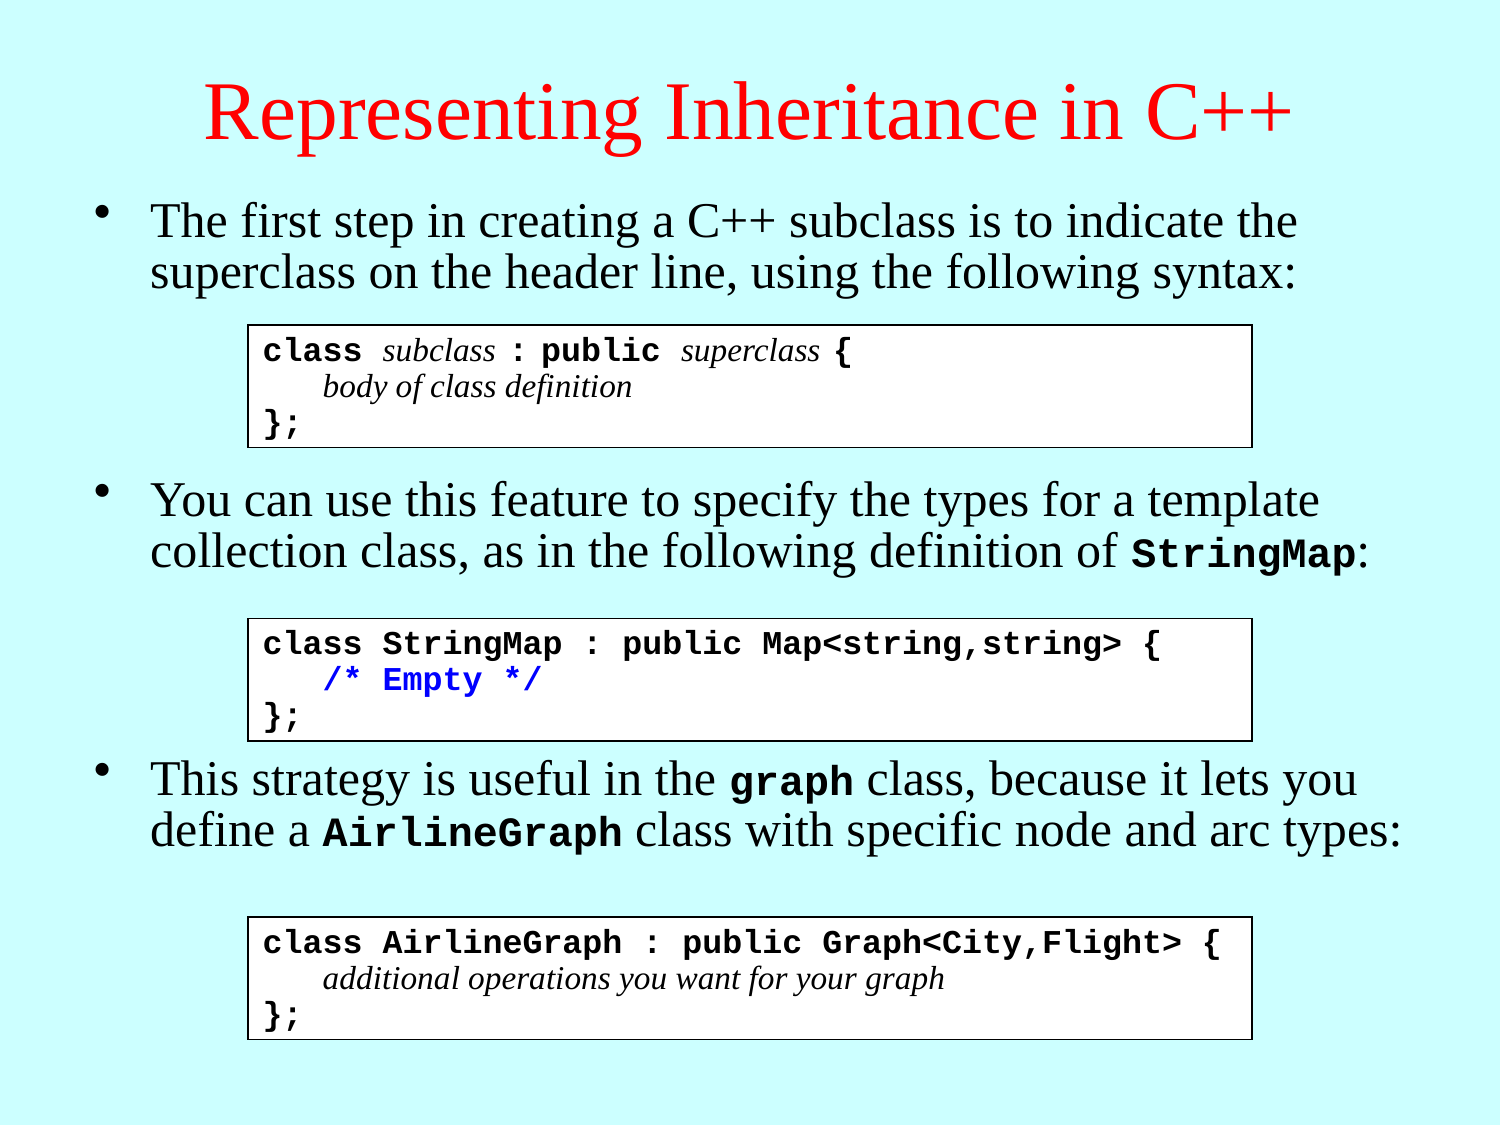

# Representing Inheritance in C++
The first step in creating a C++ subclass is to indicate the superclass on the header line, using the following syntax:

You can use this feature to specify the types for a template collection class, as in the following definition of StringMap:

This strategy is useful in the graph class, because it lets you define a AirlineGraph class with specific node and arc types:
class subclass : public superclass {
   body of class definition
};
class StringMap : public Map<string,string> {
   /* Empty */
};
class AirlineGraph : public Graph<City,Flight> {
   additional operations you want for your graph
};